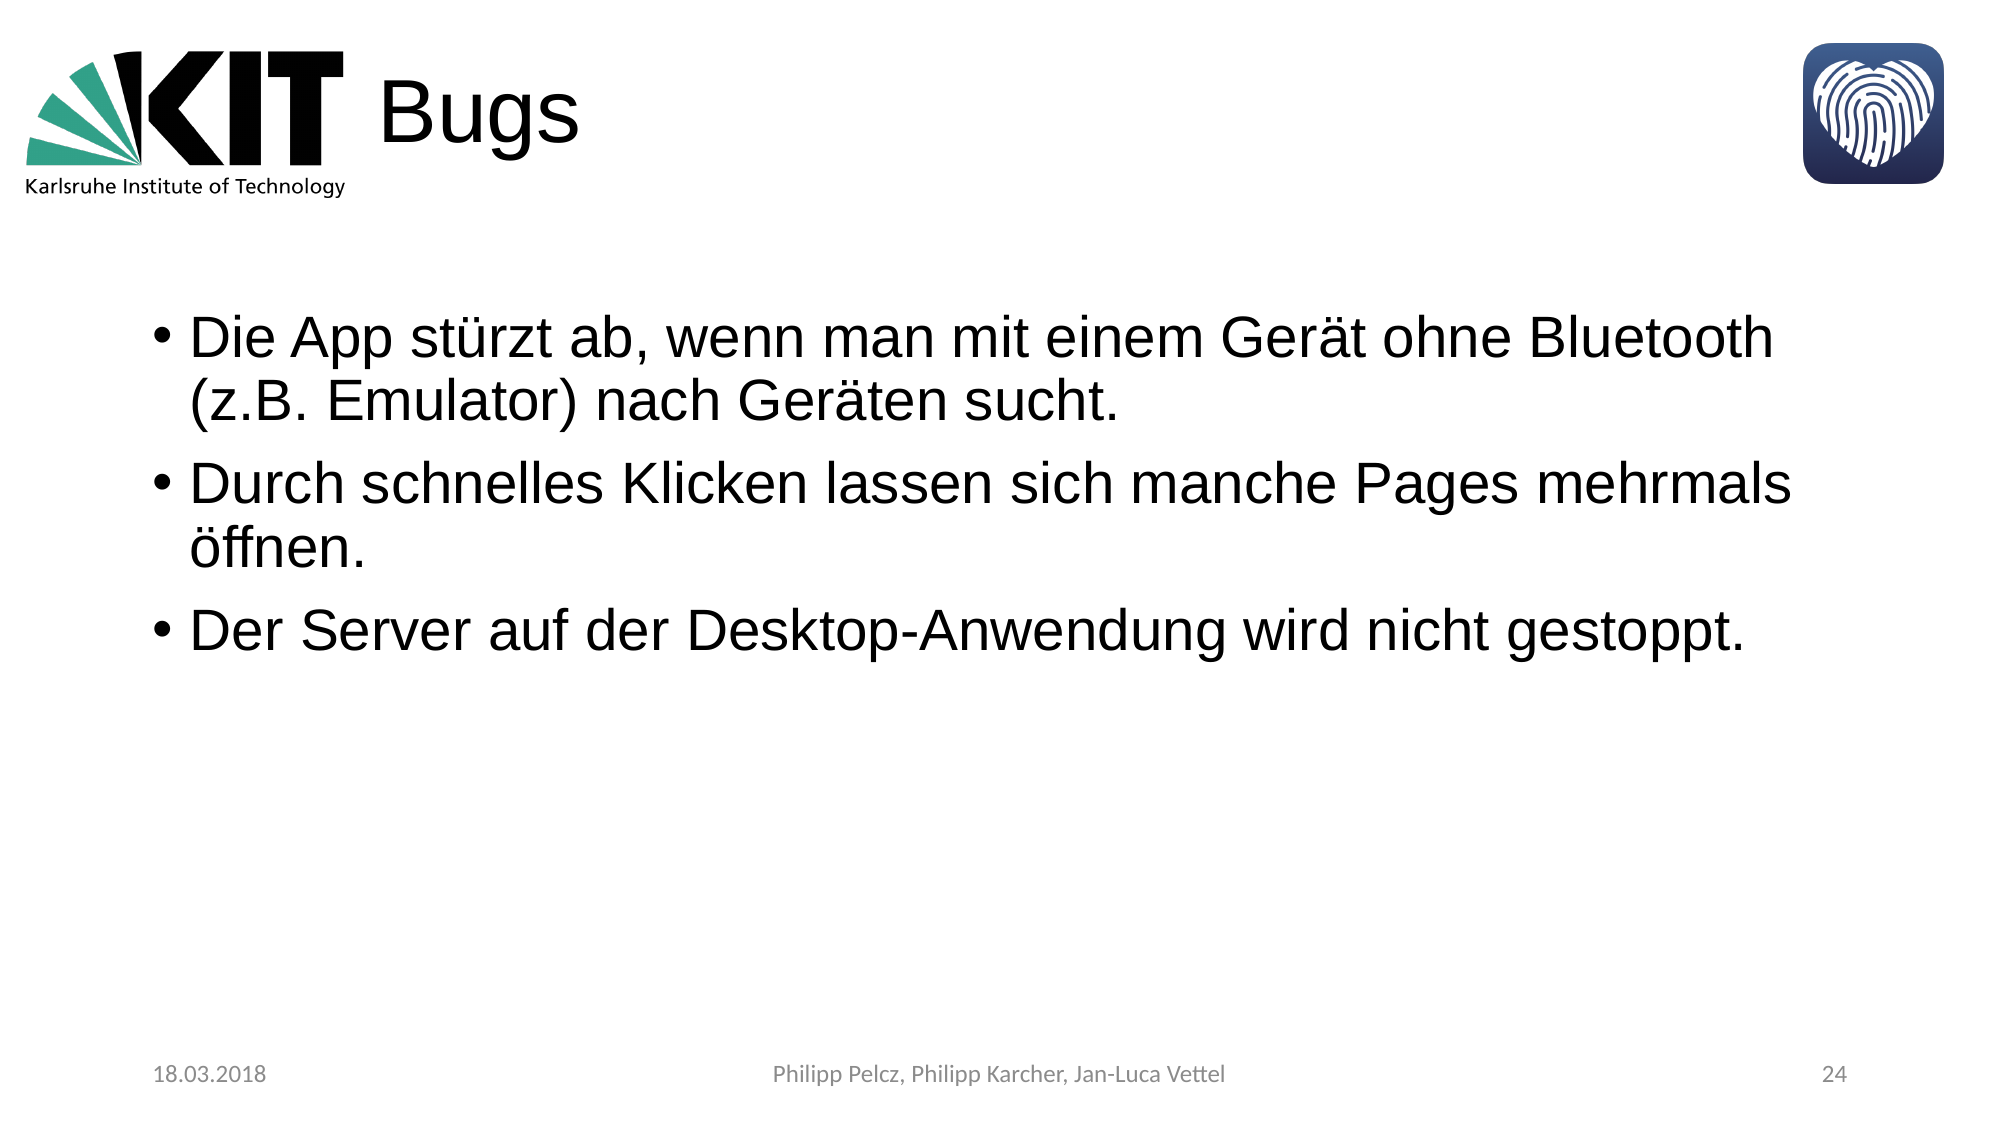

# Bugs
Die App stürzt ab, wenn man mit einem Gerät ohne Bluetooth (z.B. Emulator) nach Geräten sucht.
Durch schnelles Klicken lassen sich manche Pages mehrmals öffnen.
Der Server auf der Desktop-Anwendung wird nicht gestoppt.
18.03.2018
Philipp Pelcz, Philipp Karcher, Jan-Luca Vettel
24